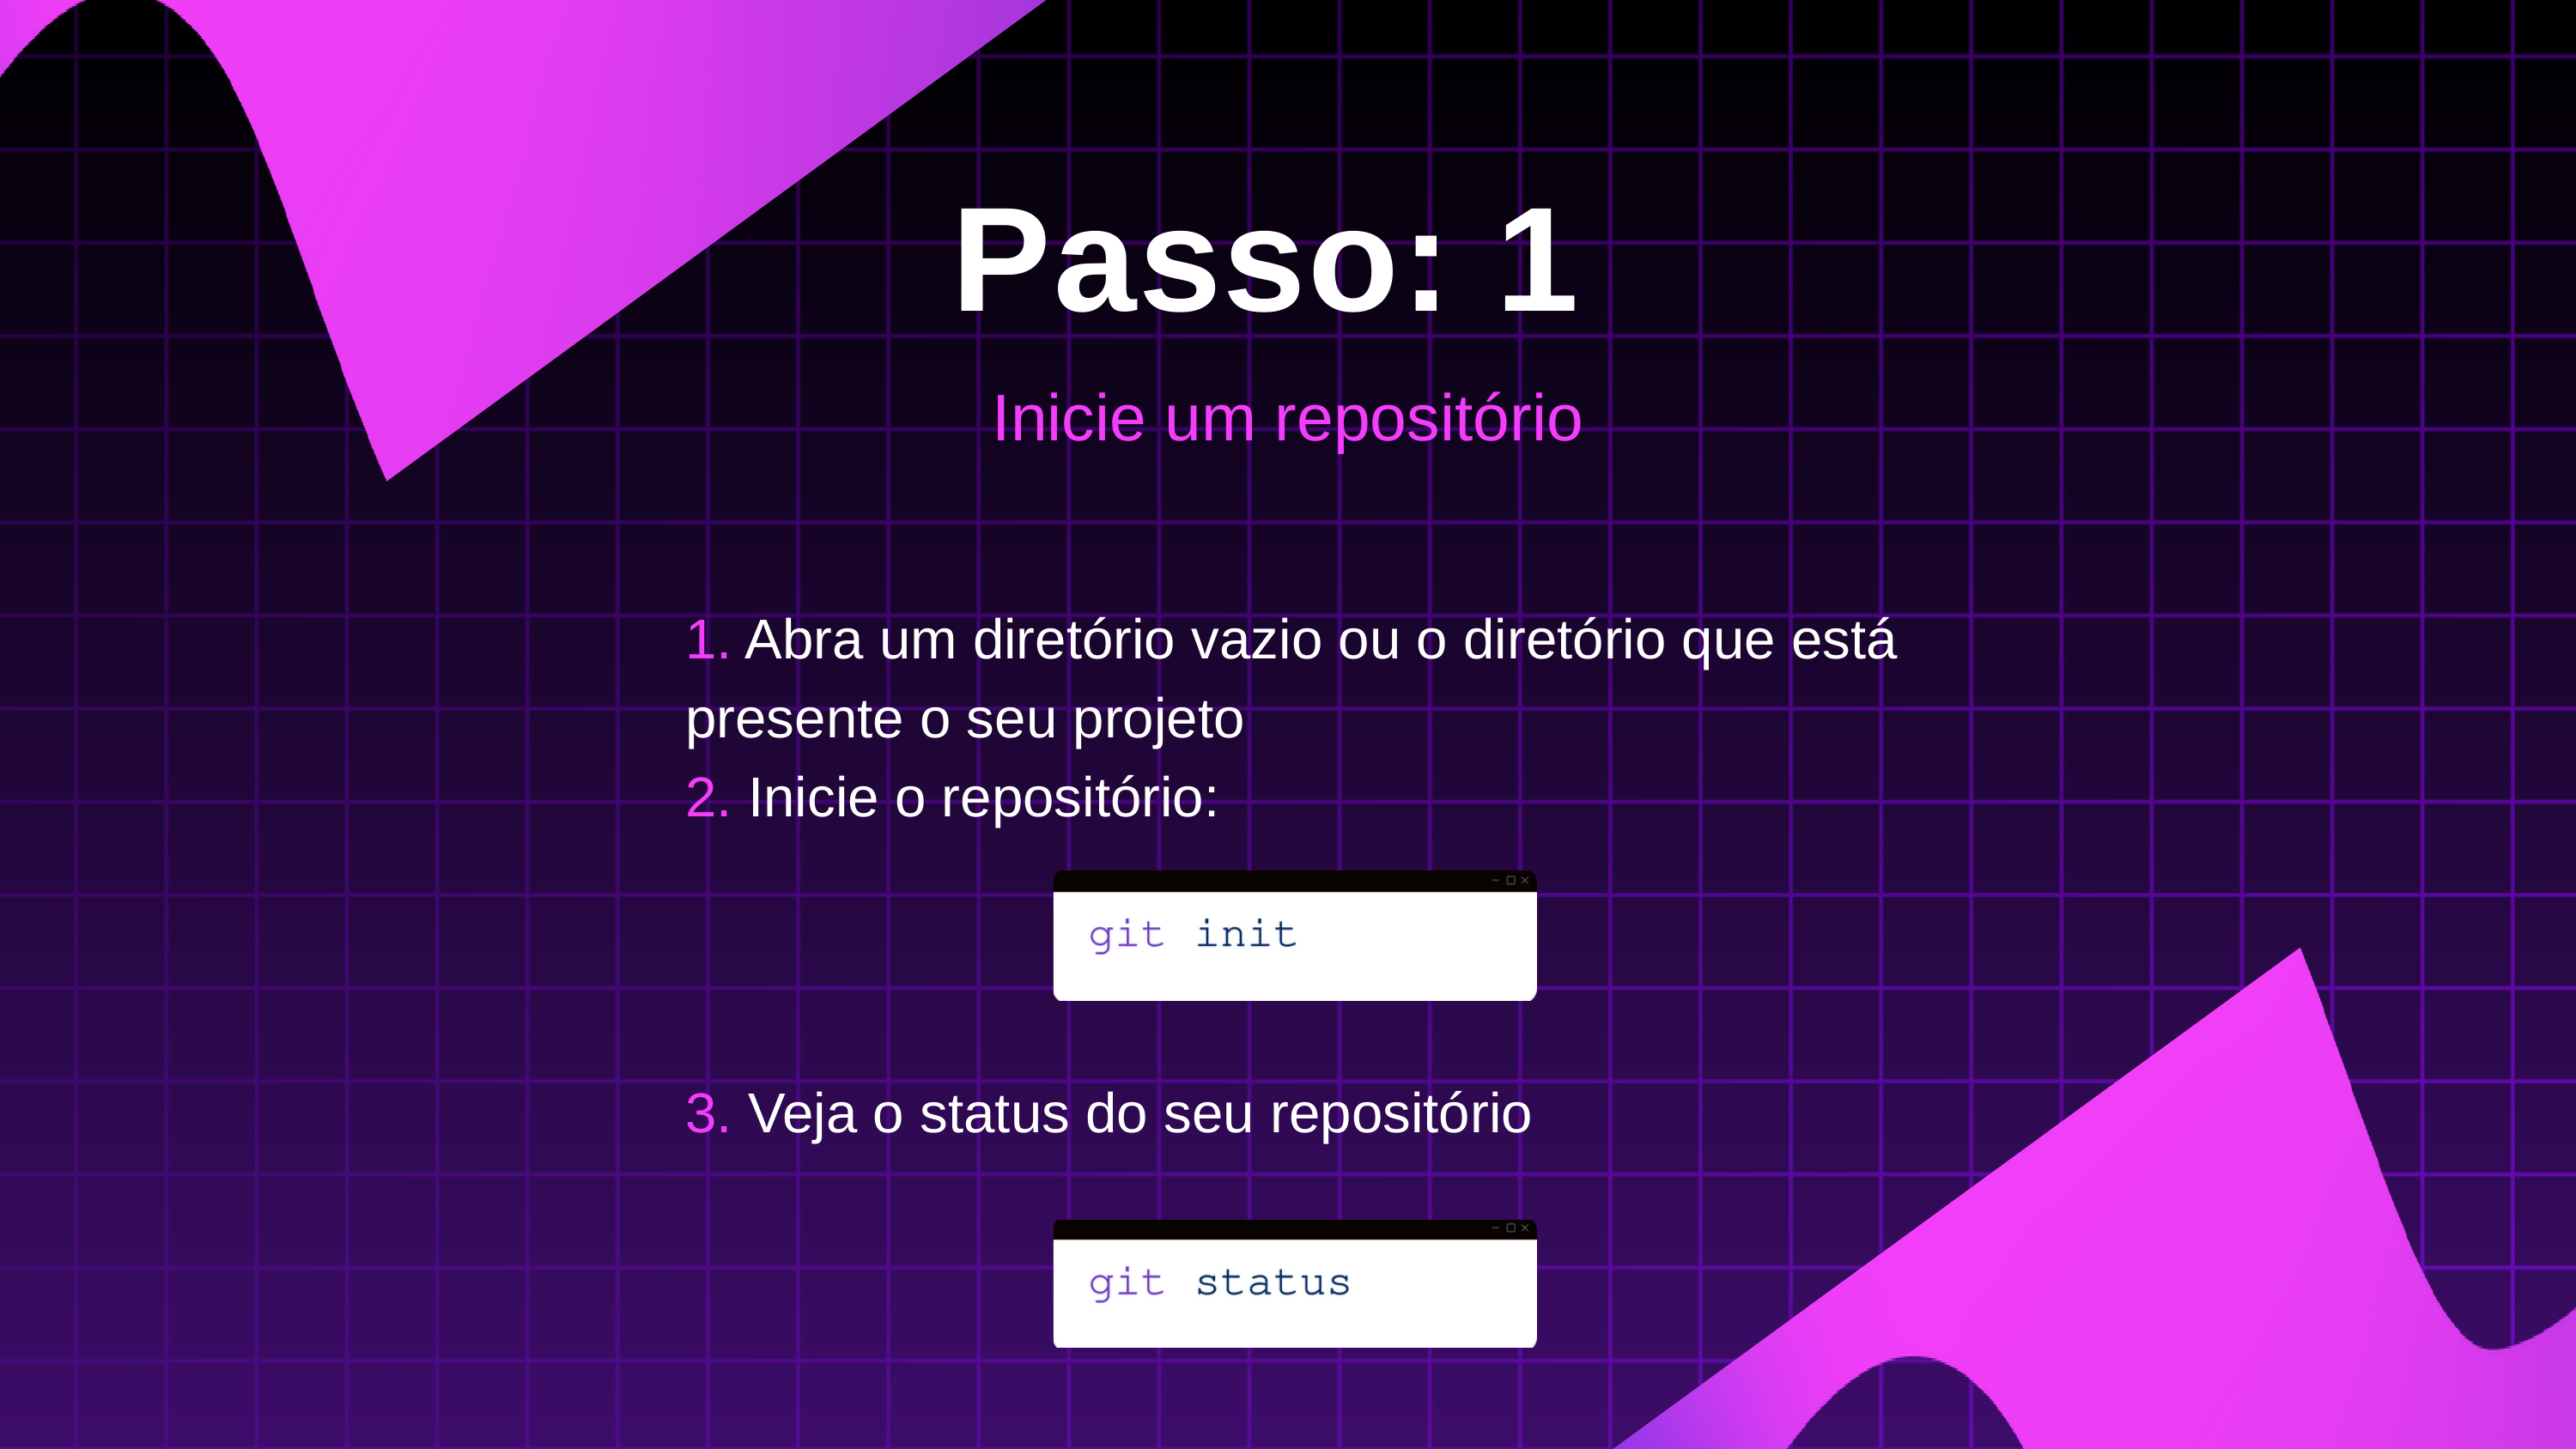

Passo: 1
Inicie um repositório
1. Abra um diretório vazio ou o diretório que está presente o seu projeto
2. Inicie o repositório:

3. Veja o status do seu repositório